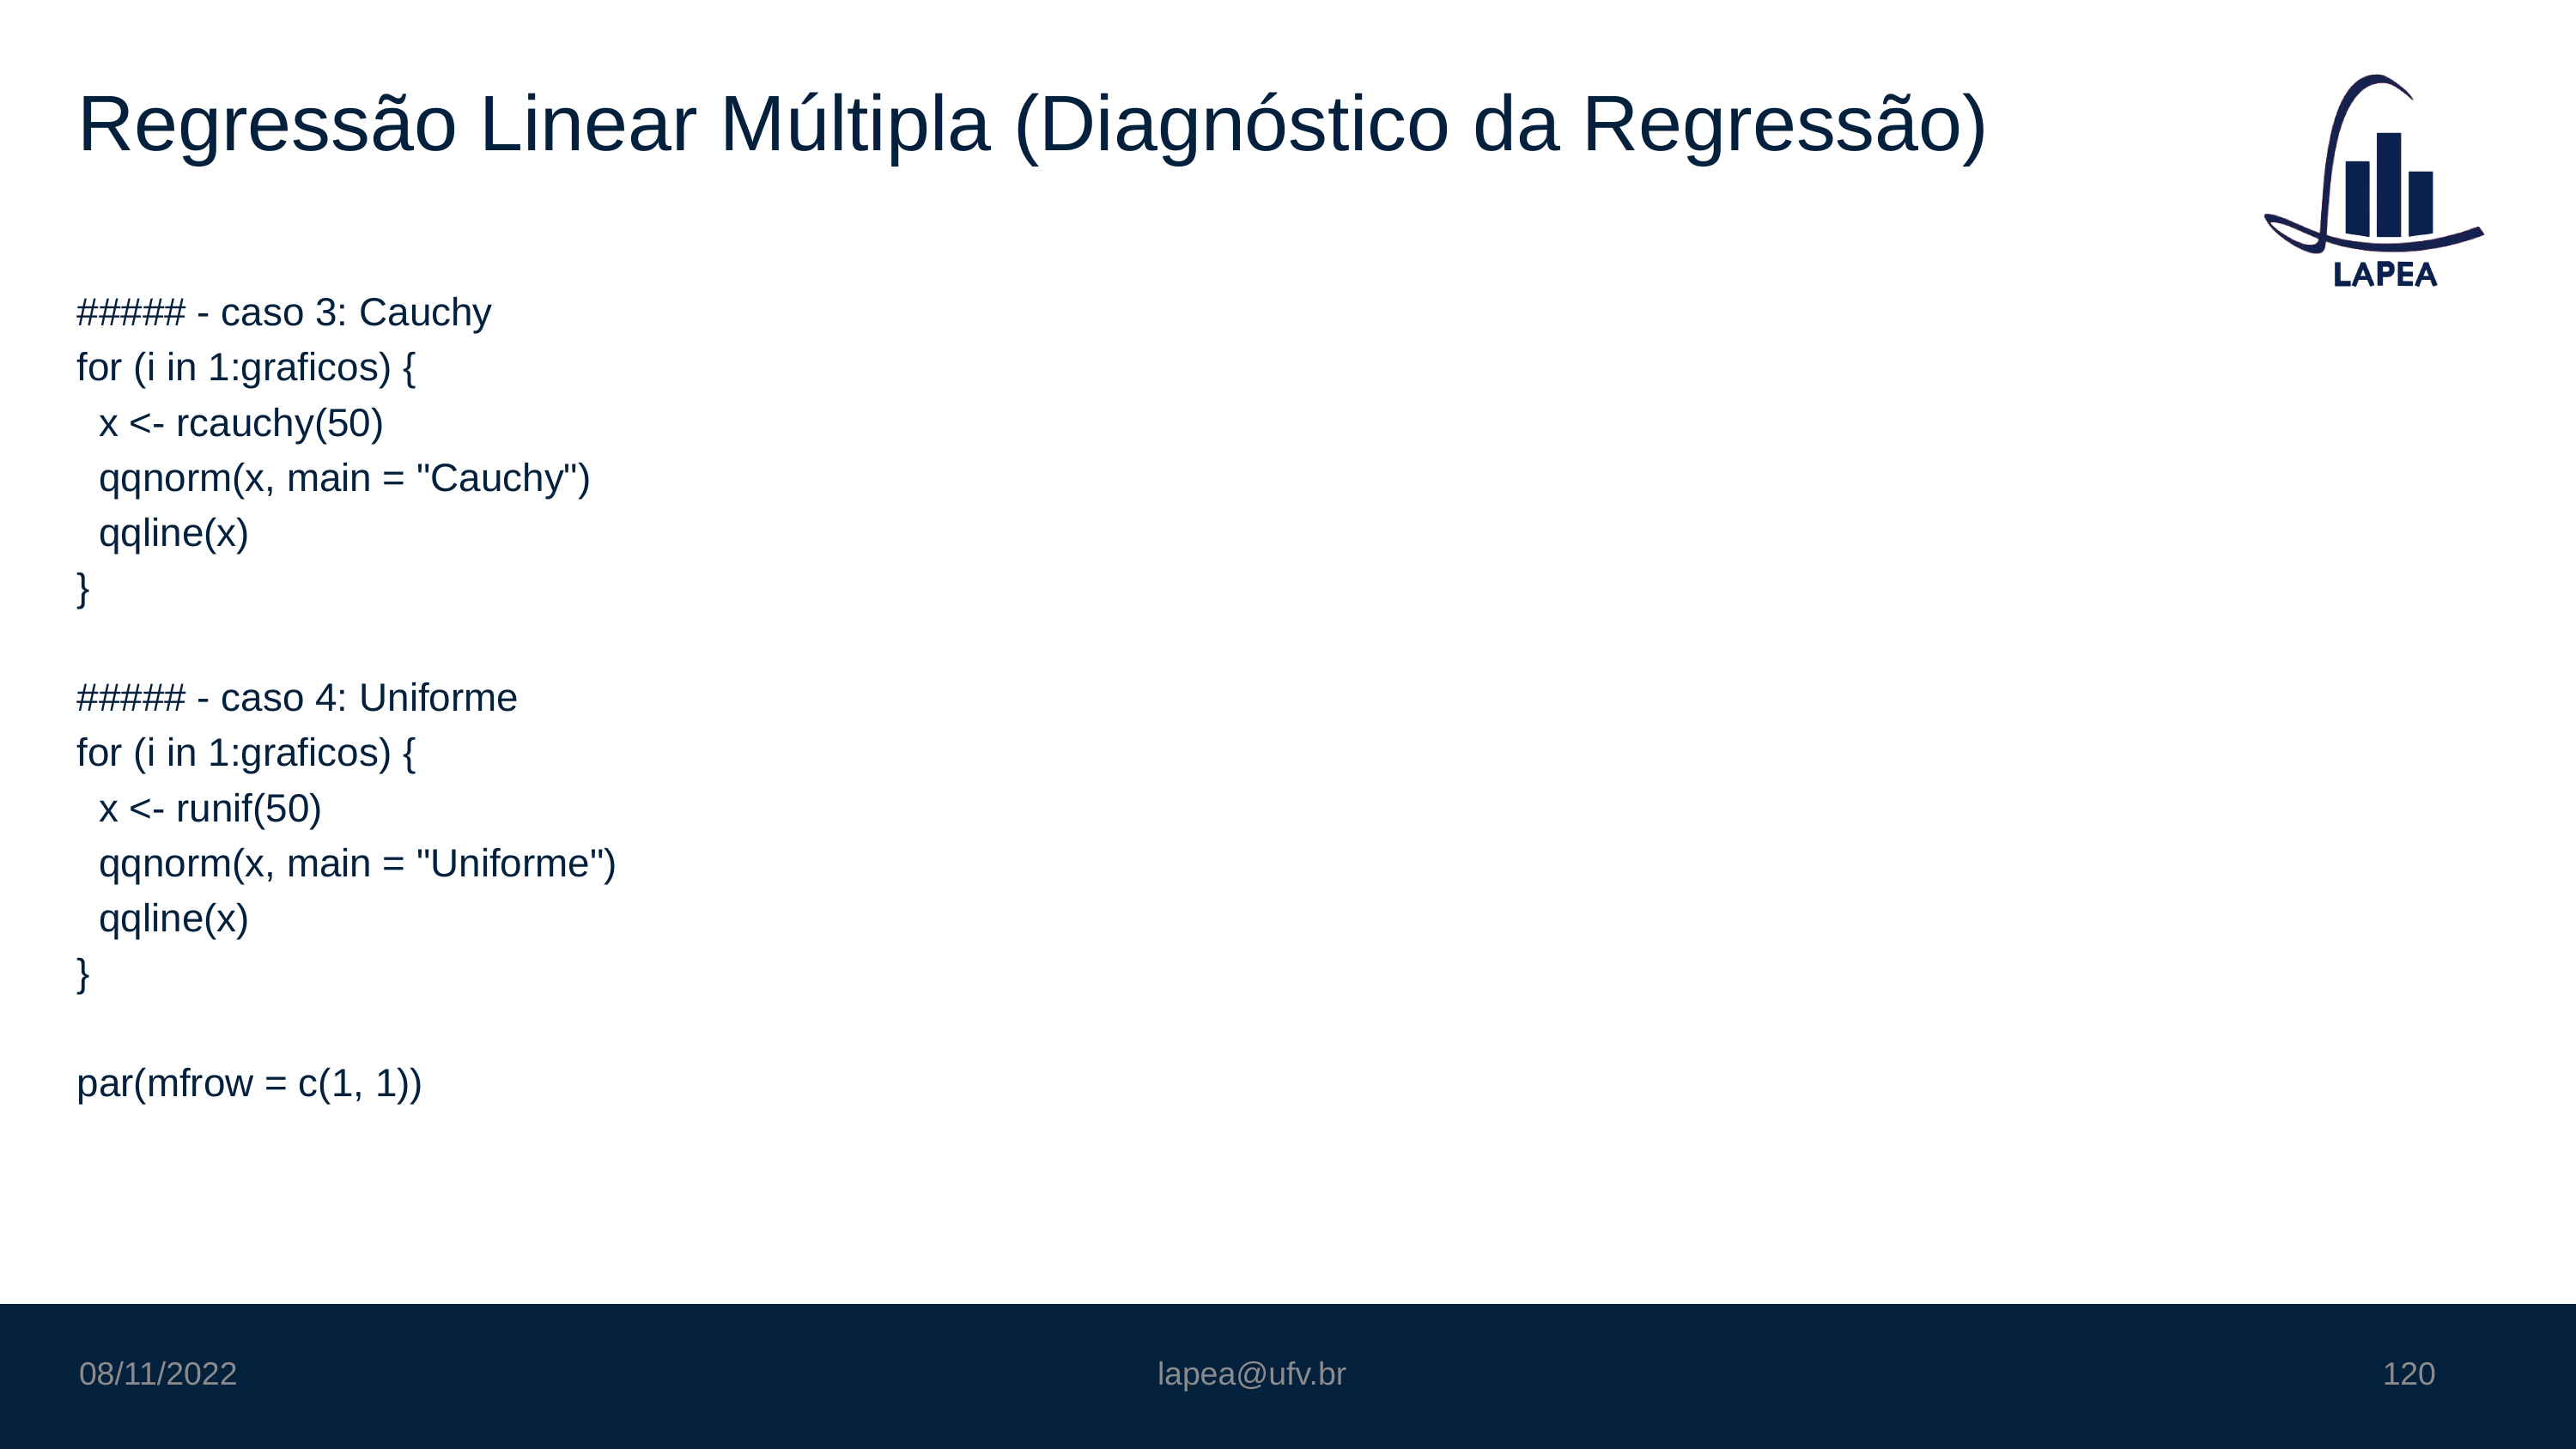

# Regressão Linear Múltipla (Diagnóstico da Regressão)

##### - caso 3: Cauchy
for (i in 1:graficos) {
  x <- rcauchy(50)
  qqnorm(x, main = "Cauchy")
  qqline(x)
}

##### - caso 4: Uniforme
for (i in 1:graficos) {
  x <- runif(50)
  qqnorm(x, main = "Uniforme")
  qqline(x)
}

par(mfrow = c(1, 1))
08/11/2022
lapea@ufv.br
120